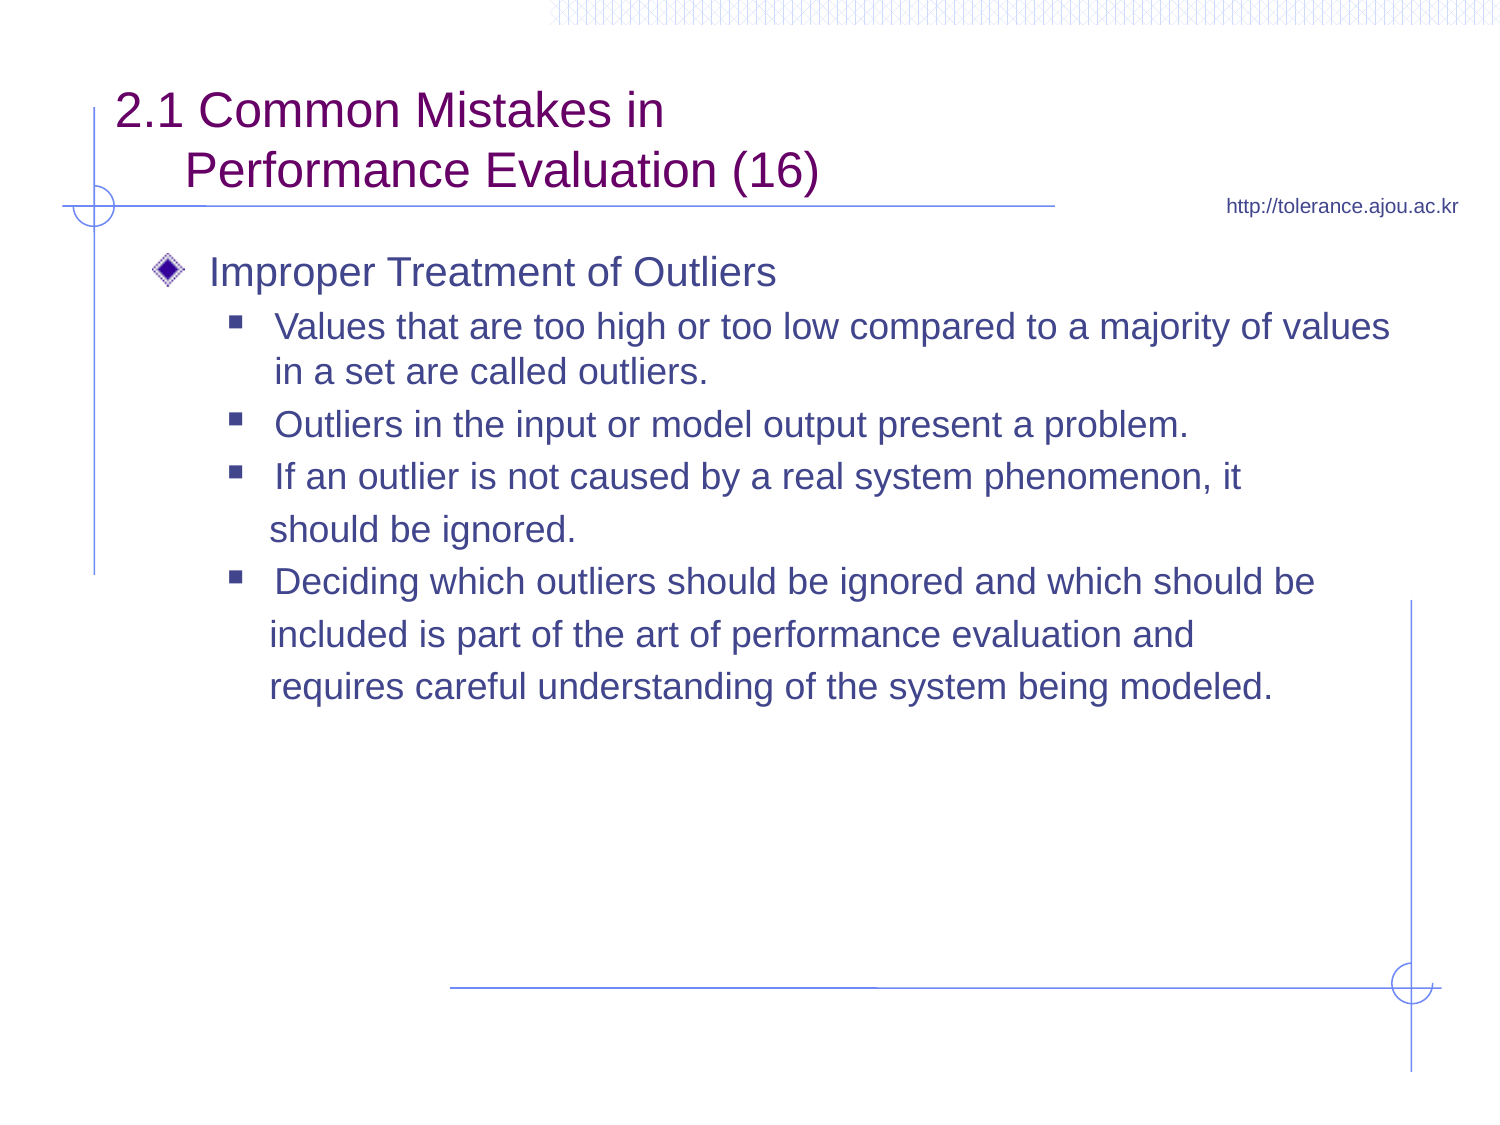

# 2.1 Common Mistakes in Performance Evaluation (16)
Improper Treatment of Outliers
Values that are too high or too low compared to a majority of values in a set are called outliers.
Outliers in the input or model output present a problem.
If an outlier is not caused by a real system phenomenon, it
    should be ignored.
Deciding which outliers should be ignored and which should be
    included is part of the art of performance evaluation and
    requires careful understanding of the system being modeled.